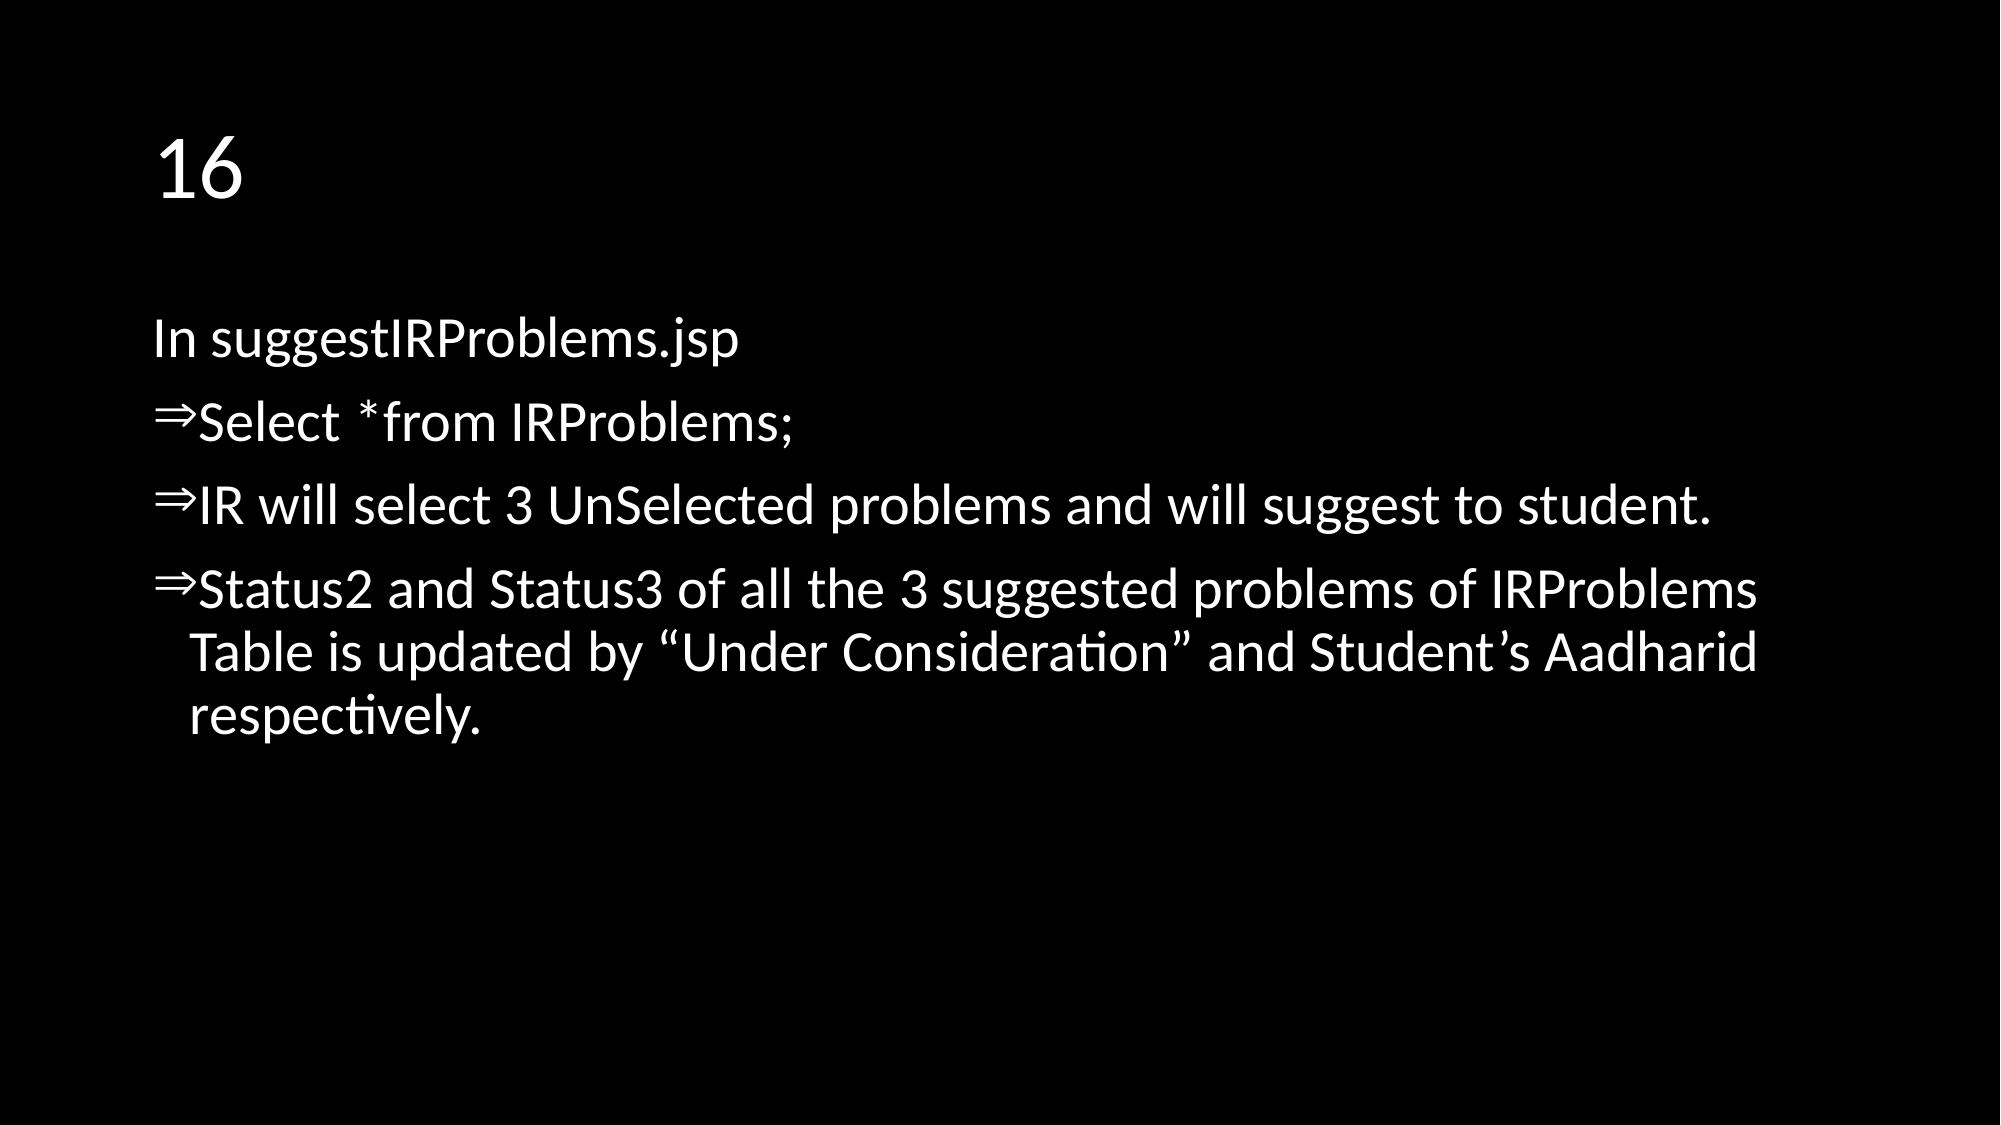

# 16
In suggestIRProblems.jsp
Select *from IRProblems;
IR will select 3 UnSelected problems and will suggest to student.
Status2 and Status3 of all the 3 suggested problems of IRProblems Table is updated by “Under Consideration” and Student’s Aadharid respectively.